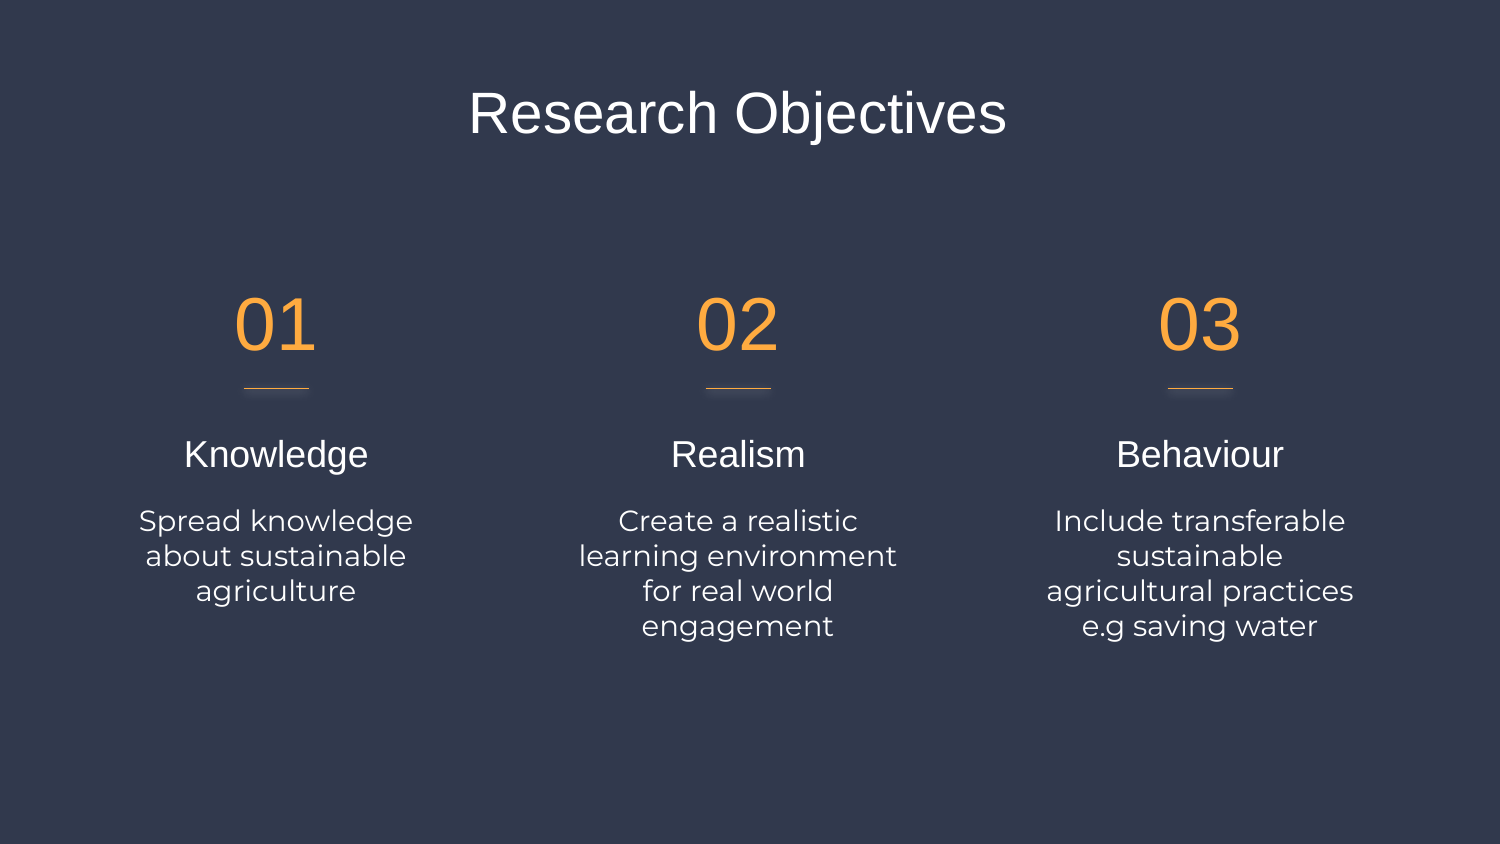

Research Objectives
01
02
03
Realism

Behaviour
Knowledge
Create a realistic learning environment for real world engagement

Spread knowledge about sustainable agriculture

Include transferable sustainable agricultural practices e.g saving water